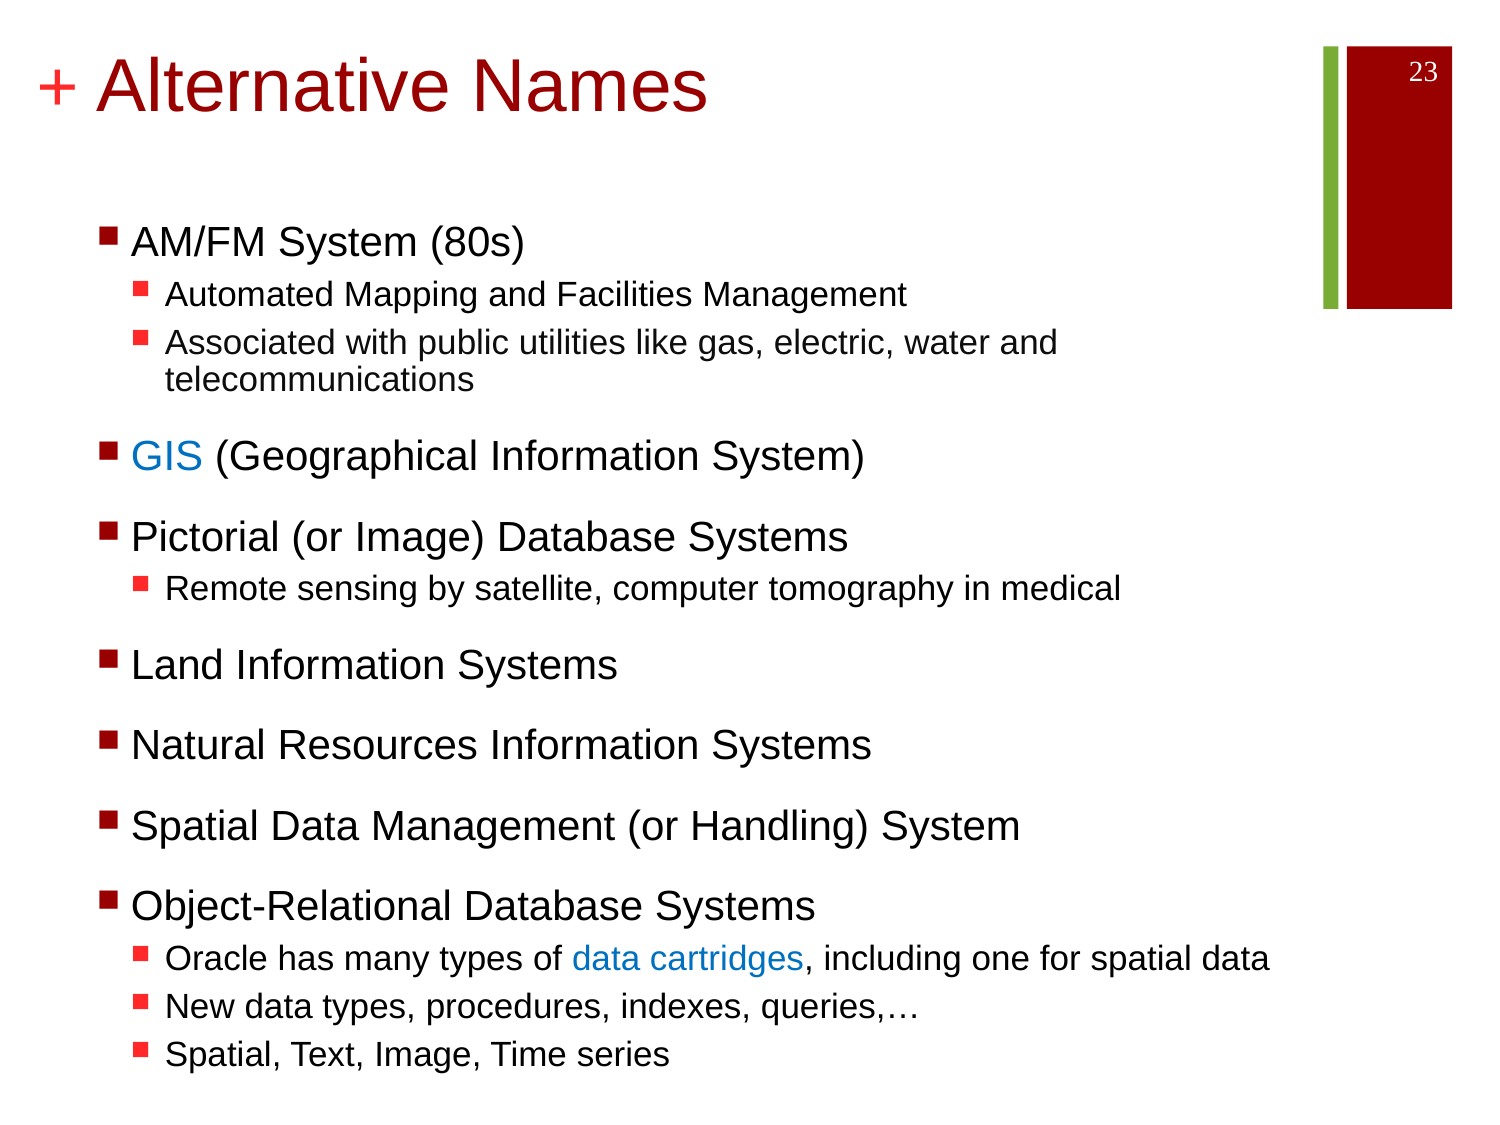

# Alternative Names
23
AM/FM System (80s)
Automated Mapping and Facilities Management
Associated with public utilities like gas, electric, water and telecommunications
GIS (Geographical Information System)
Pictorial (or Image) Database Systems
Remote sensing by satellite, computer tomography in medical
Land Information Systems
Natural Resources Information Systems
Spatial Data Management (or Handling) System
Object-Relational Database Systems
Oracle has many types of data cartridges, including one for spatial data
New data types, procedures, indexes, queries,…
Spatial, Text, Image, Time series